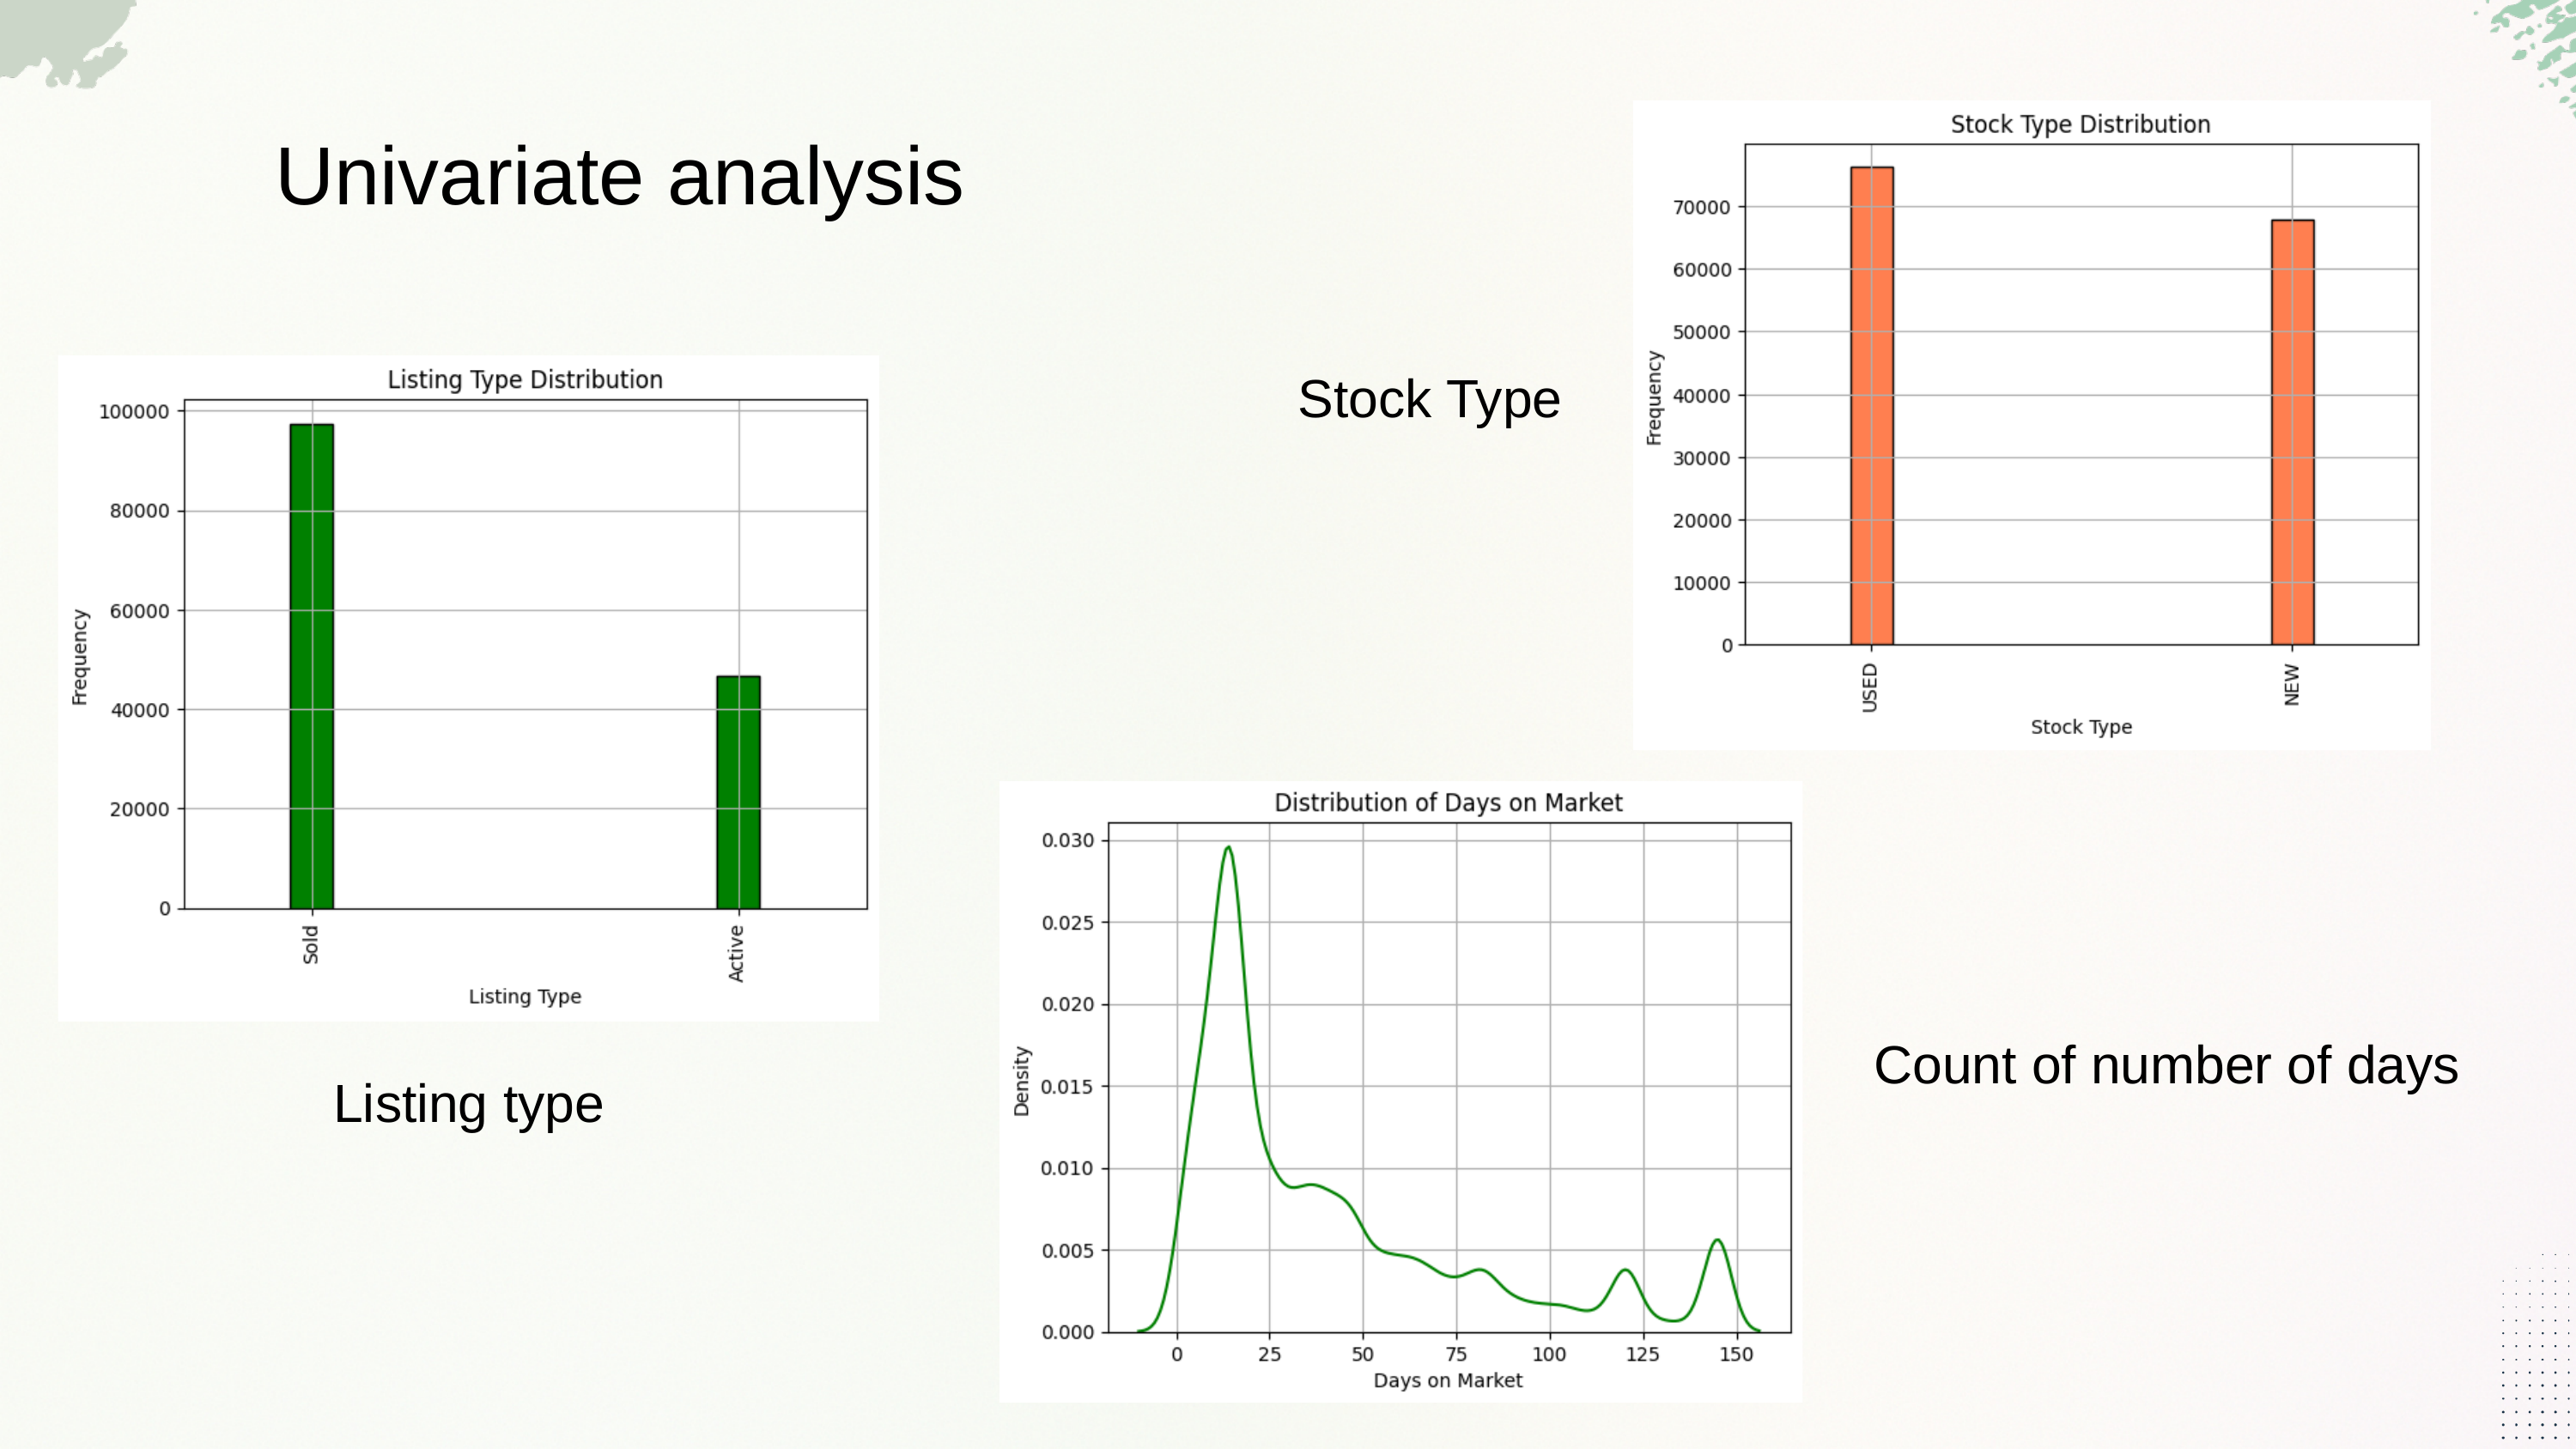

Univariate analysis
Stock Type

Count of number of days
Listing type